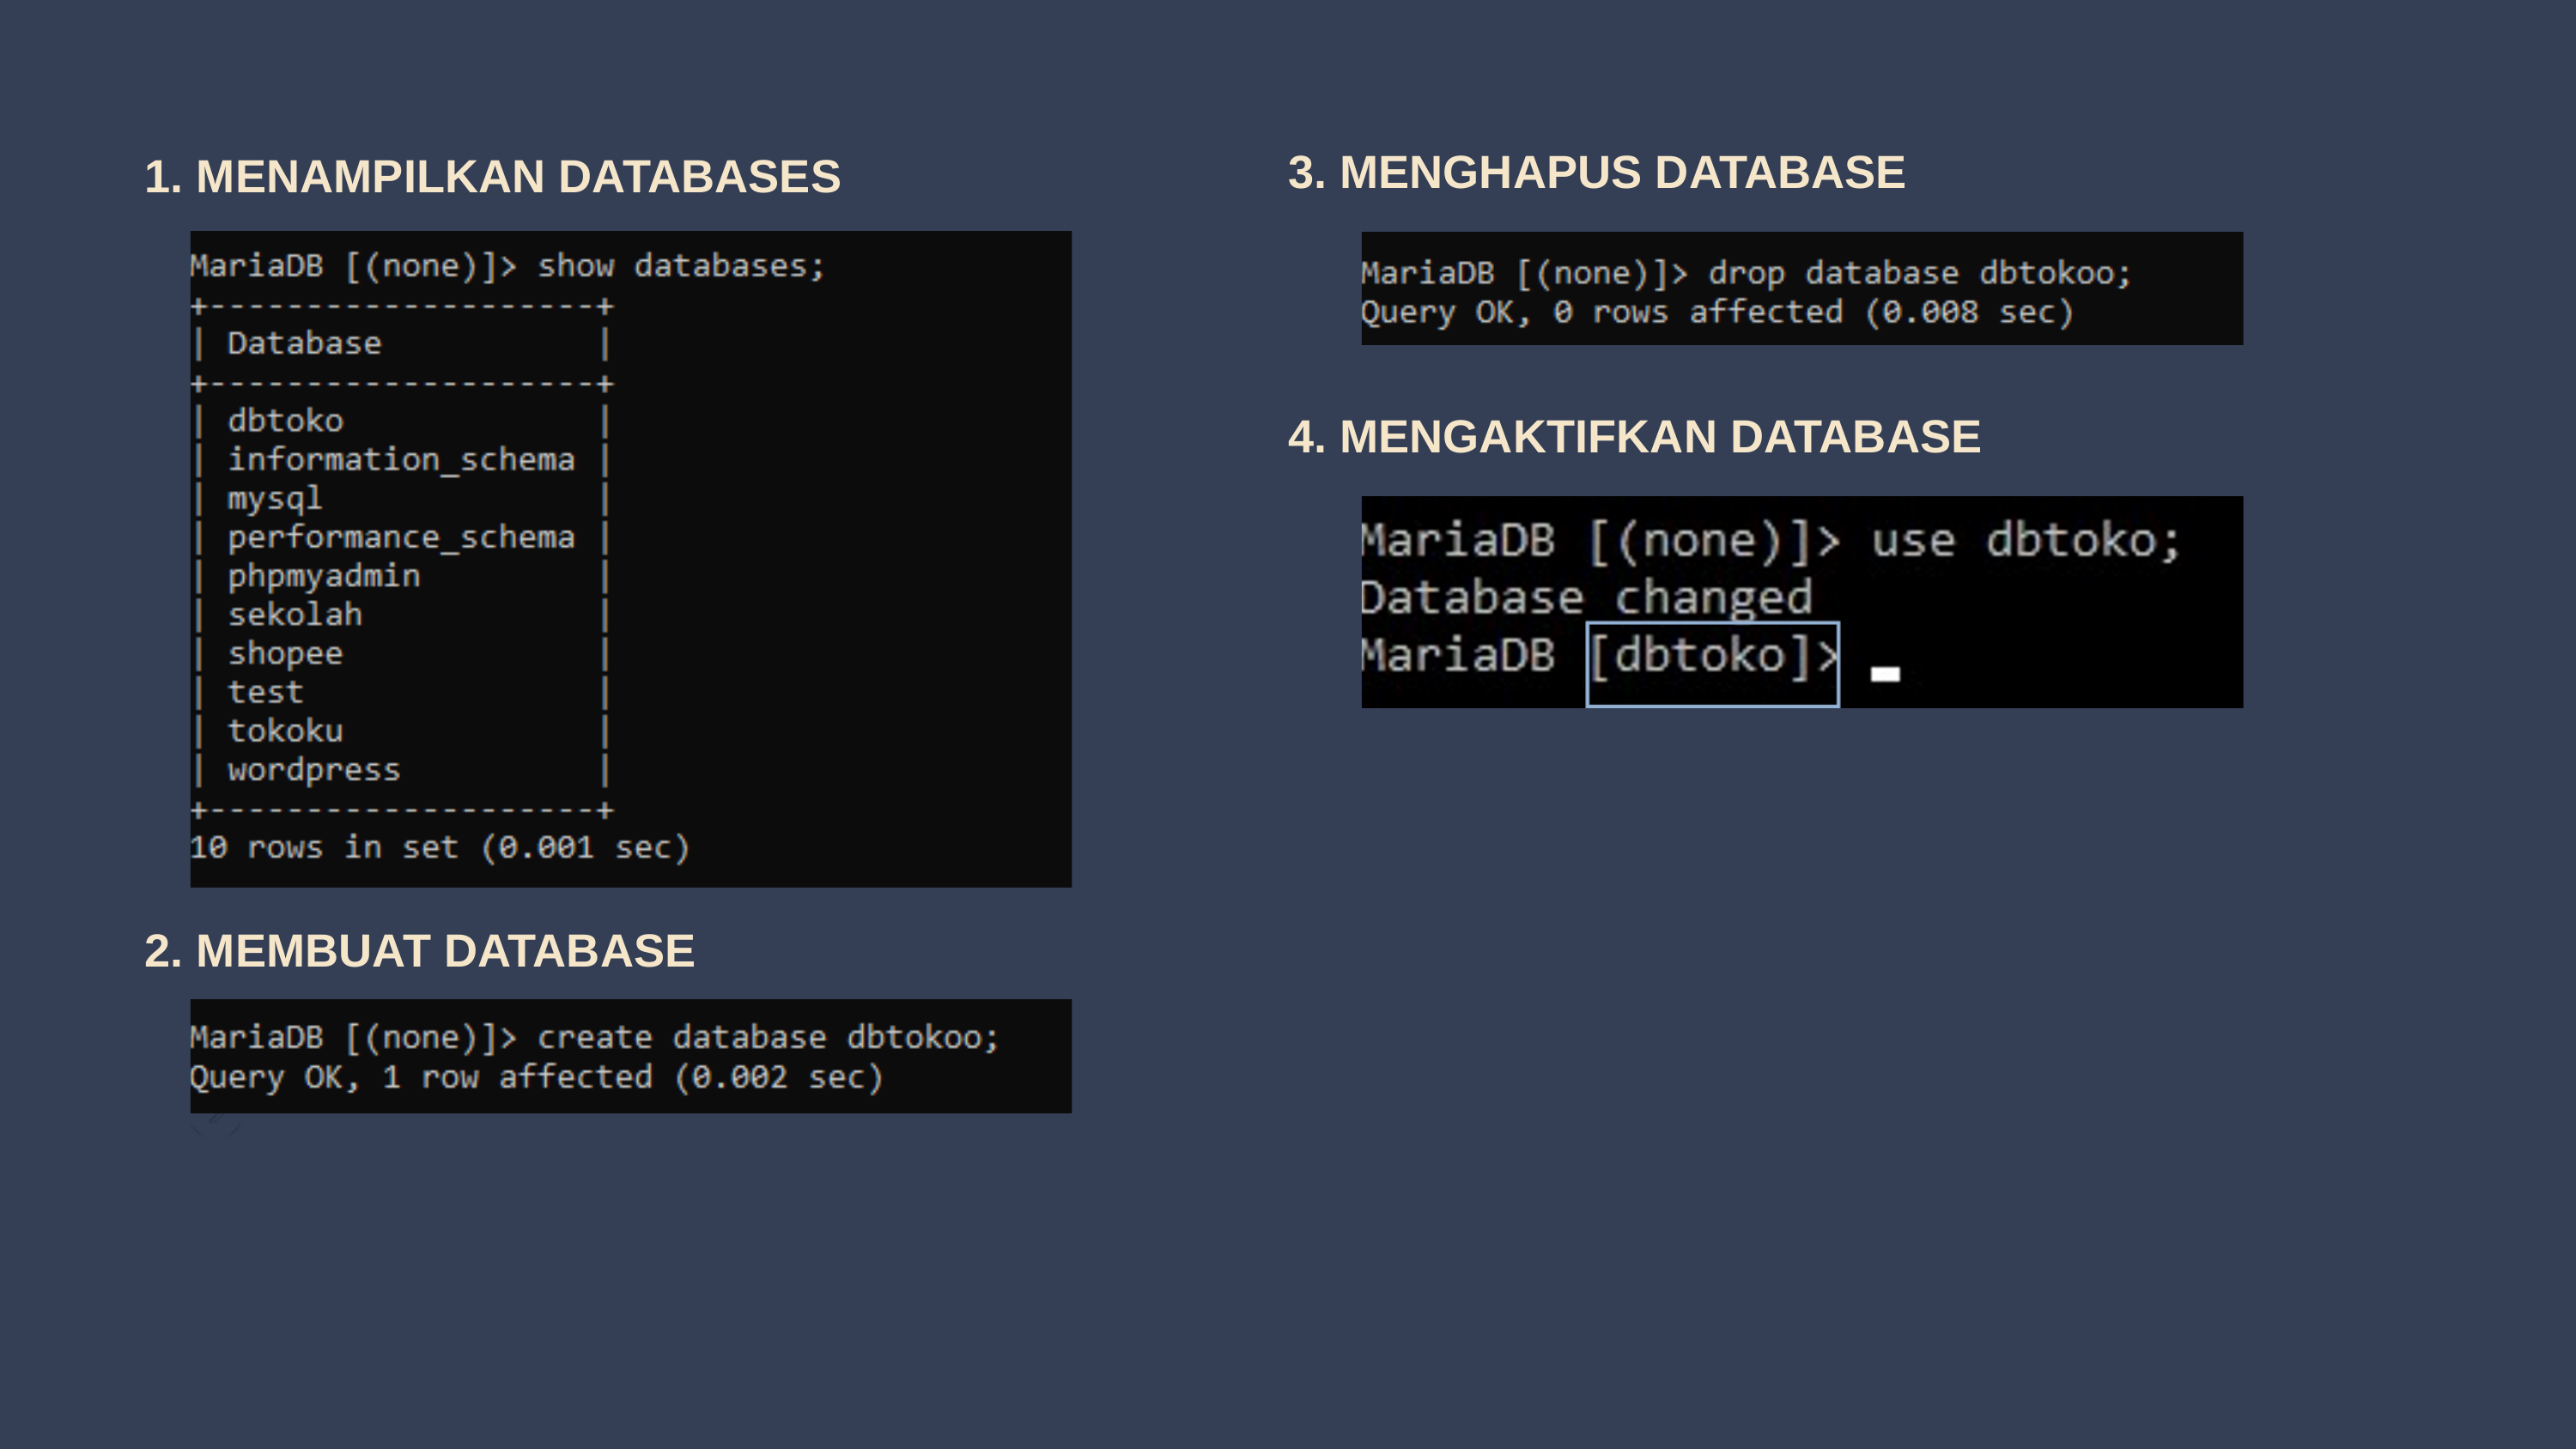

3. MENGHAPUS DATABASE
1. MENAMPILKAN DATABASES

4. MENGAKTIFKAN DATABASE

2. MEMBUAT DATABASE